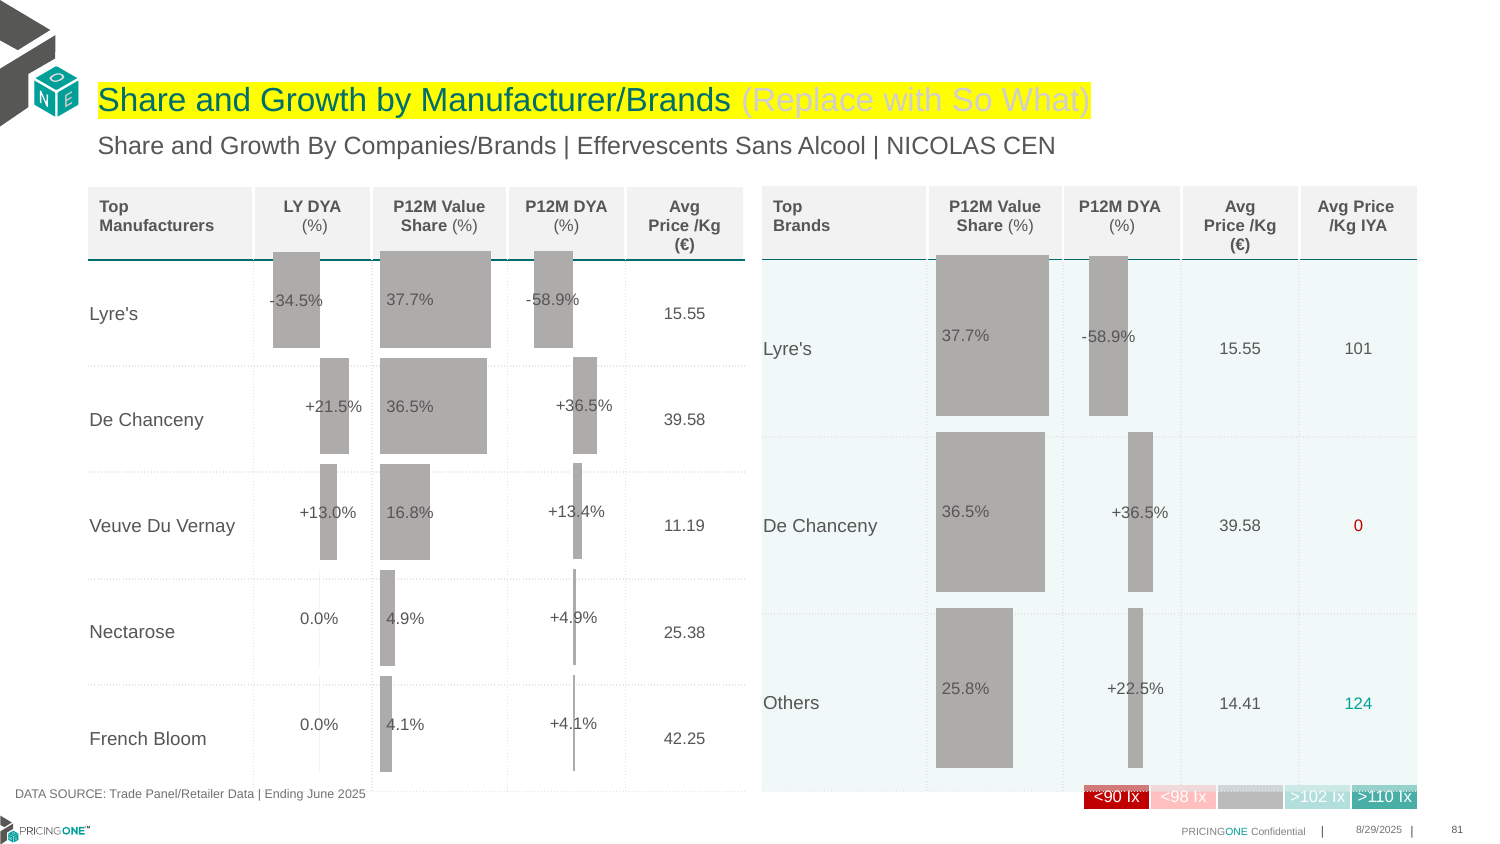

# Share and Growth by Manufacturer/Brands (Replace with So What)

Share and Growth By Companies/Brands | Effervescents Sans Alcool | NICOLAS CEN
| Top Brands | P12M Value Share (%) | P12M DYA (%) | Avg Price /Kg (€) | Avg Price /Kg IYA |
| --- | --- | --- | --- | --- |
| Lyre's |  |  | 15.55 | 101 |
| De Chanceny |  |  | 39.58 | 0 |
| Others |  |  | 14.41 | 124 |
| Top Manufacturers | LY DYA (%) | P12M Value Share (%) | P12M DYA (%) | Avg Price /Kg (€) |
| --- | --- | --- | --- | --- |
| Lyre's |  |  |  | 15.55 |
| De Chanceny |  |  |  | 39.58 |
| Veuve Du Vernay |  |  |  | 11.19 |
| Nectarose |  |  |  | 25.38 |
| French Bloom |  |  |  | 42.25 |

### Chart

| Category | Share DYA P12M |
|---|---|
|  | -0.5891913298681093 |

### Chart

| Category | Value Share P12M |
|---|---|
|  | 0.37696969696969695 |

### Chart

| Category | Share DYA LY |
|---|---|
|  | -0.3454846727423364 |

### Chart

| Category | Value Share |
|---|---|
|  | 0.37696969696969695 |

### Chart

| Category | Share DYA |
|---|---|
|  | -0.5891913298681093 |
DATA SOURCE: Trade Panel/Retailer Data | Ending June 2025
| <90 Ix | <98 Ix |  | >102 Ix | >110 Ix |
| --- | --- | --- | --- | --- |

8/29/2025
81